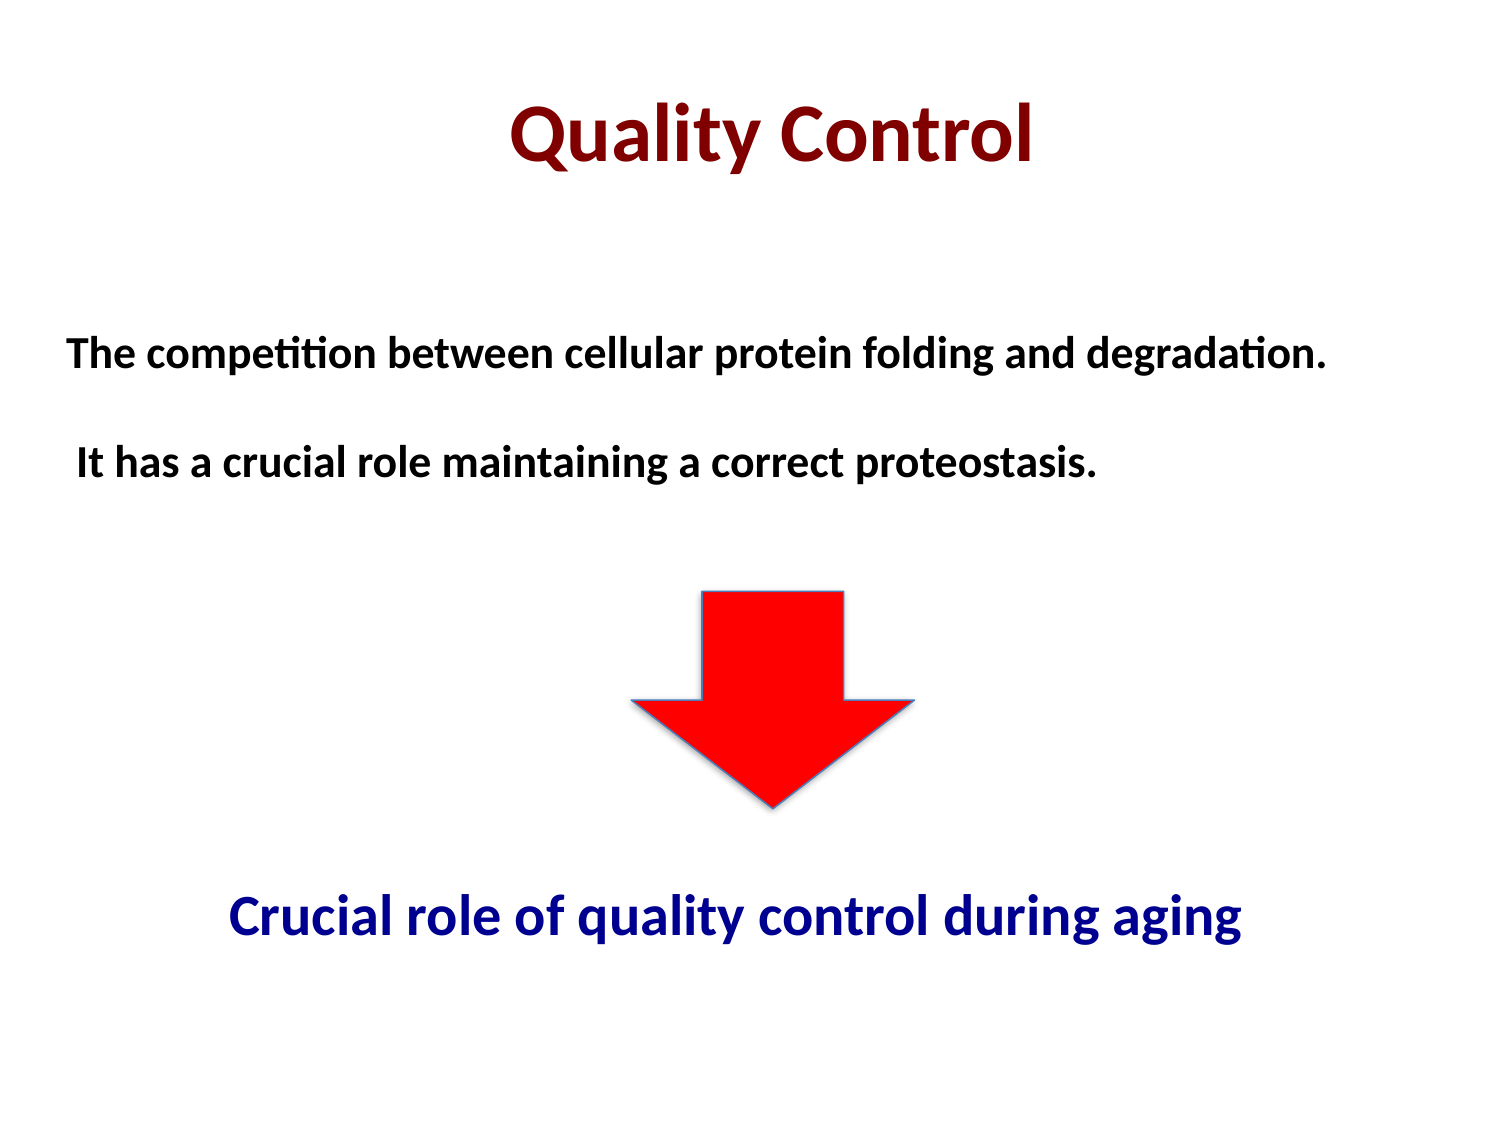

Quality Control
The competition between cellular protein folding and degradation.

 It has a crucial role maintaining a correct proteostasis.

Crucial role of quality control during aging